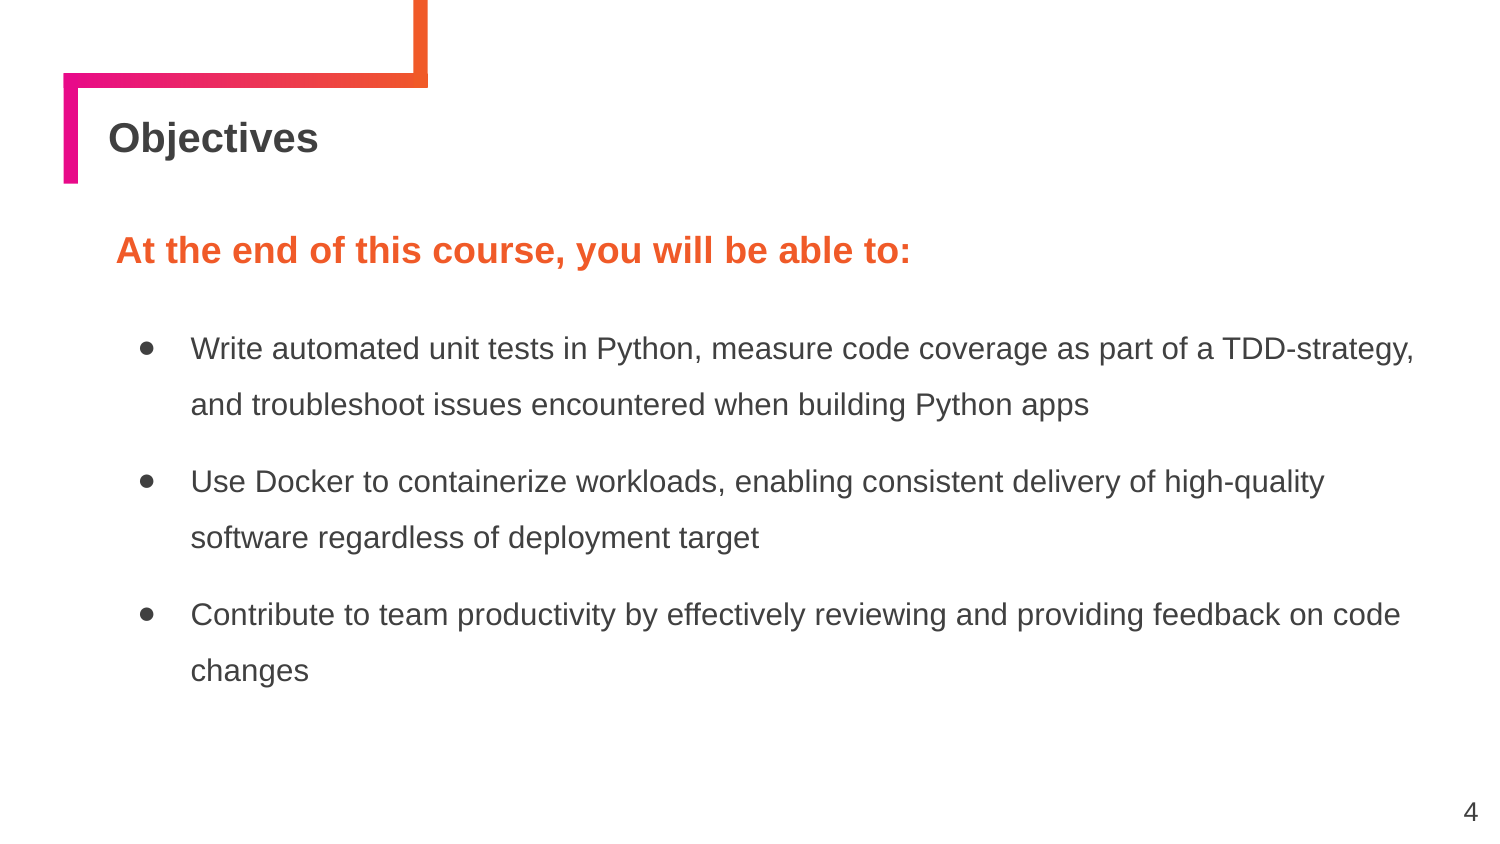

# Objectives
At the end of this course, you will be able to:
Write automated unit tests in Python, measure code coverage as part of a TDD-strategy, and troubleshoot issues encountered when building Python apps
Use Docker to containerize workloads, enabling consistent delivery of high-quality software regardless of deployment target
Contribute to team productivity by effectively reviewing and providing feedback on code changes
4